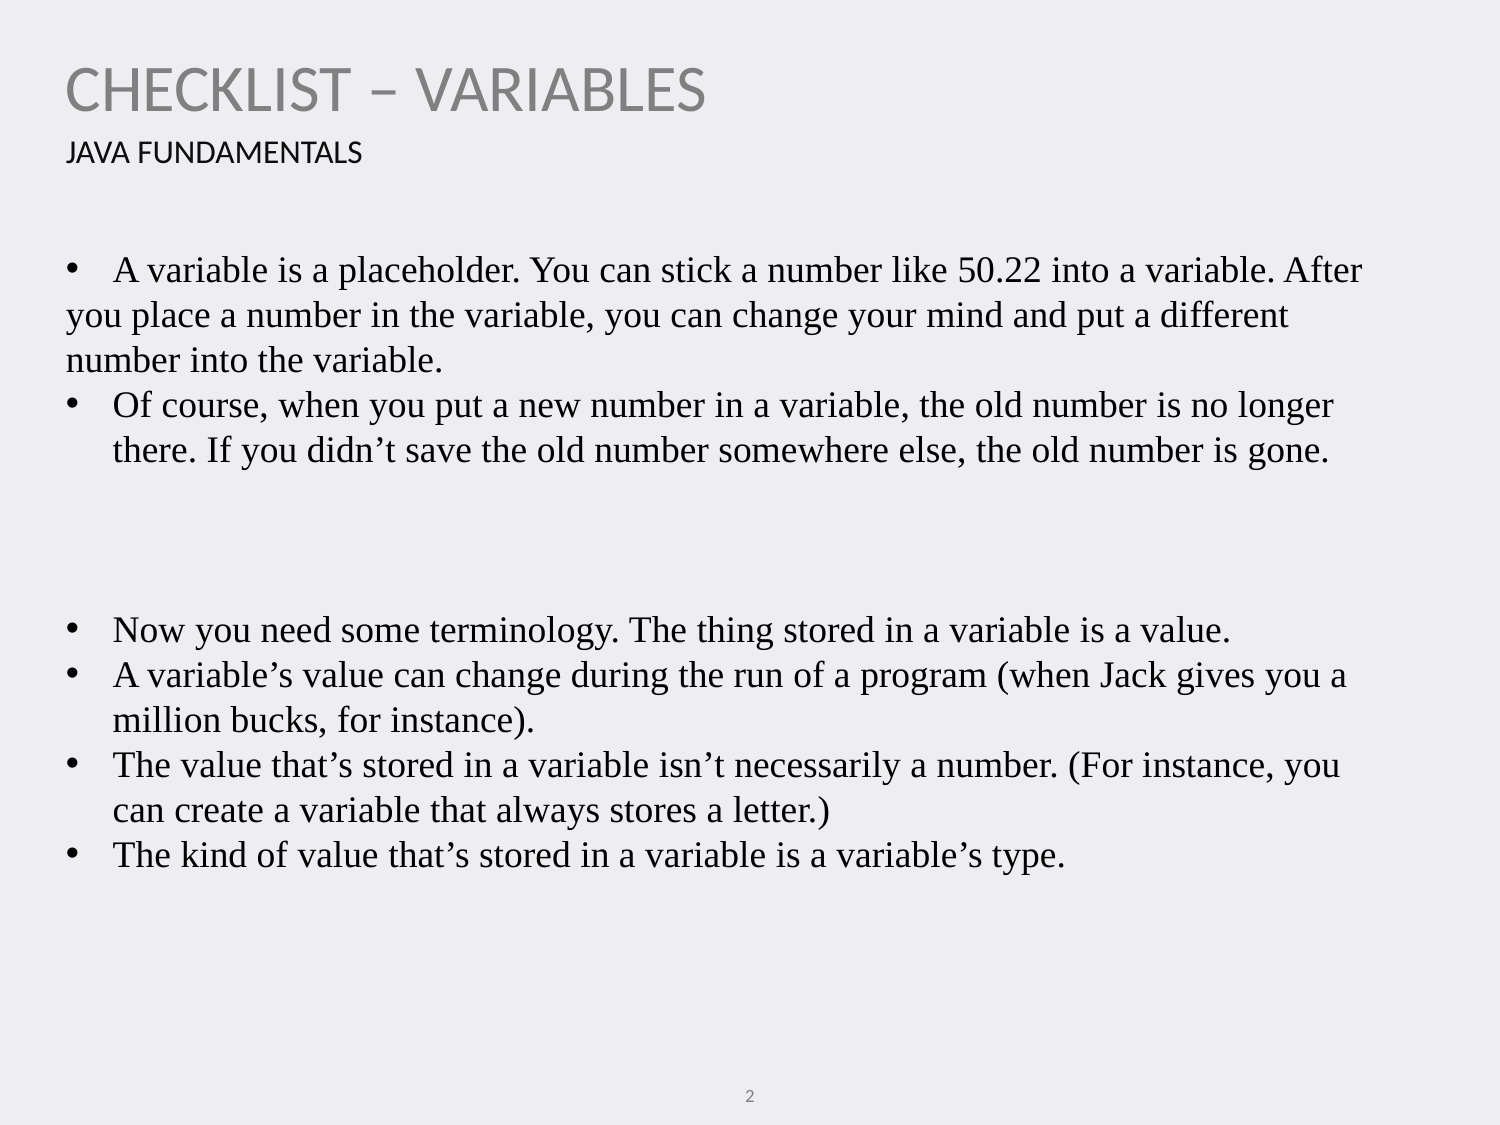

CHECKLIST – VARIABLES
JAVA FUNDAMENTALS
A variable is a placeholder. You can stick a number like 50.22 into a variable. After
you place a number in the variable, you can change your mind and put a different number into the variable.
Of course, when you put a new number in a variable, the old number is no longer there. If you didn’t save the old number somewhere else, the old number is gone.

Now you need some terminology. The thing stored in a variable is a value.
A variable’s value can change during the run of a program (when Jack gives you a million bucks, for instance).
The value that’s stored in a variable isn’t necessarily a number. (For instance, you can create a variable that always stores a letter.)
The kind of value that’s stored in a variable is a variable’s type.
2